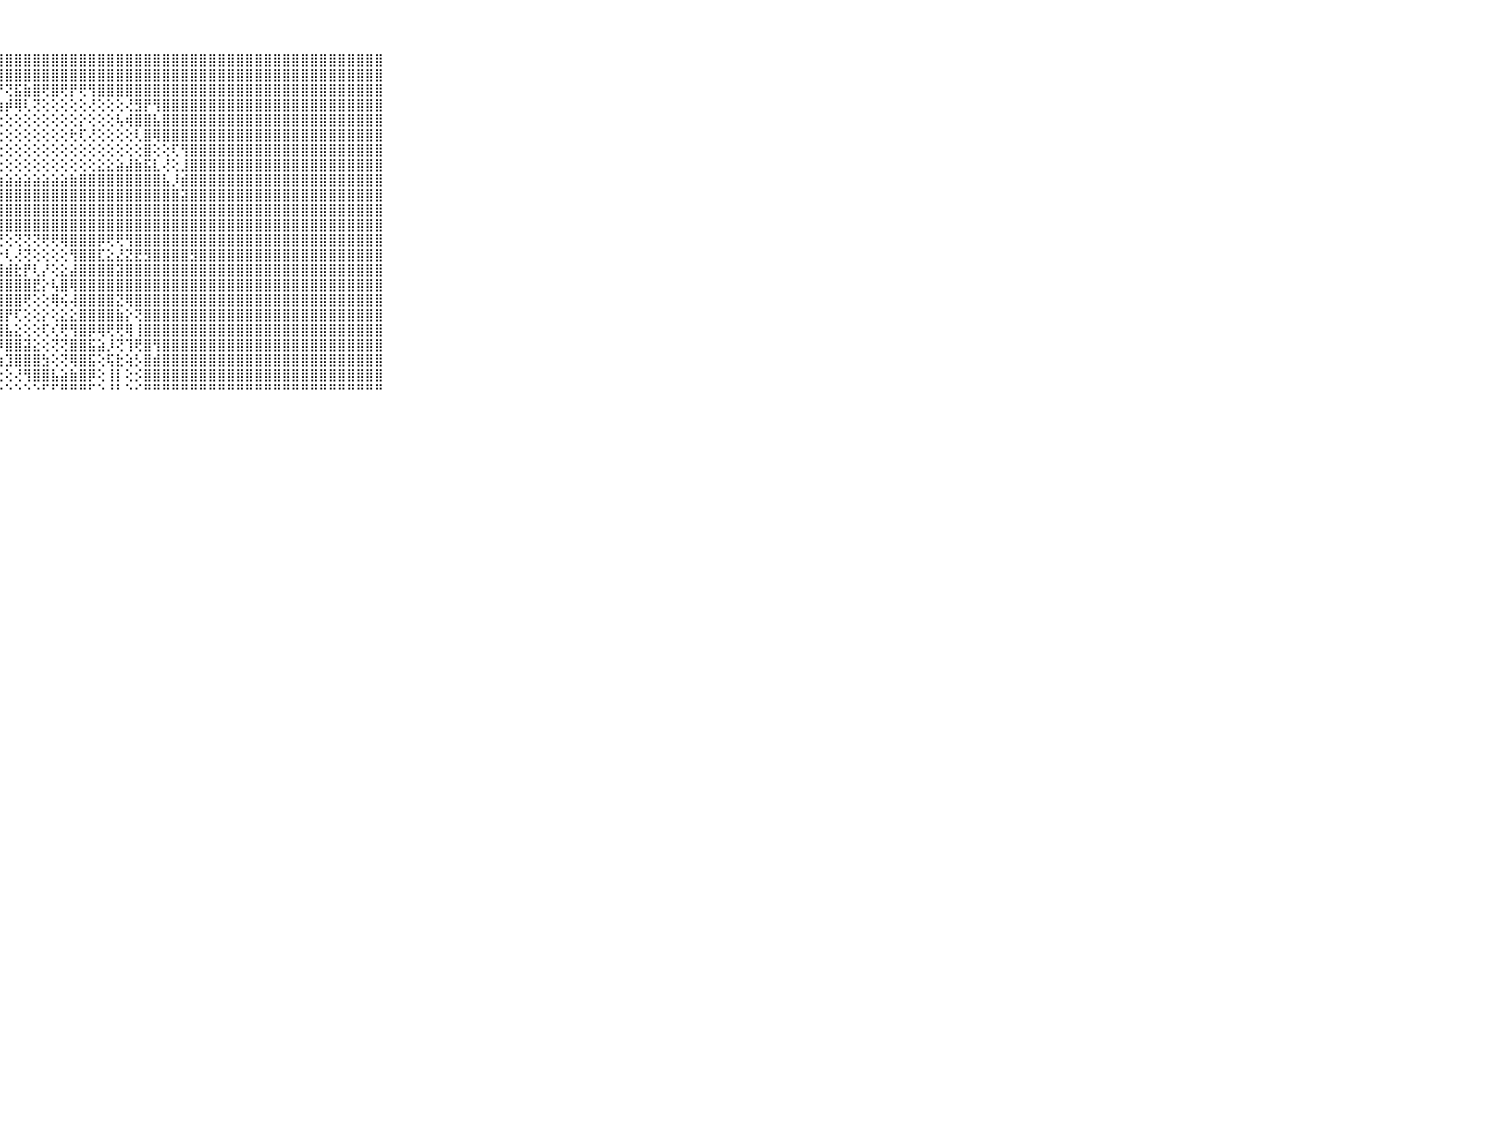

⠀⠀⠀⠀⠀⠀⠀⠀⠀⠀⠀⣿⣿⣿⣿⣿⣿⣿⣿⣿⣿⣿⣿⣿⣿⣿⣿⣿⣿⣿⣿⣿⣿⣿⣿⣿⣿⣿⣿⣿⣿⣿⣿⣿⣿⣿⣿⣿⣿⣿⣿⣿⣿⣿⣿⣿⣿⣿⣿⣿⣿⣿⣿⣿⣿⣿⣿⣿⣿⠀⠀⠀⠀⠀⠀⠀⠀⠀⠀⠀⠀
⠀⠀⠀⠀⠀⠀⠀⠀⠀⠀⠀⣿⣿⣿⣿⣿⣿⣿⣿⣿⣿⣿⣿⣿⣿⣿⣿⣿⣿⣿⣿⣿⣿⣿⣿⣿⣿⣿⣿⣿⣿⣿⣿⣿⣿⣿⣿⣿⣿⣿⣿⣿⣿⣿⣿⣿⣿⣿⣿⣿⣿⣿⣿⣿⣿⣿⣿⣿⣿⠀⠀⠀⠀⠀⠀⠀⠀⠀⠀⠀⠀
⠀⠀⠀⠀⠀⠀⠀⠀⠀⠀⠀⣿⣿⣿⣿⣿⣿⣿⣿⣿⣿⣿⣿⣿⣿⣿⣿⡟⢝⣯⣷⣿⢟⣿⢟⡟⢟⢻⣿⣿⣿⣿⣿⣿⣿⣿⣿⣿⣿⣿⣿⣿⣿⣿⣿⣿⣿⣿⣿⣿⣿⣿⣿⣿⣿⣿⣿⣿⣿⠀⠀⠀⠀⠀⠀⠀⠀⠀⠀⠀⠀
⠀⠀⠀⠀⠀⠀⠀⠀⠀⠀⠀⣿⣿⣿⣿⣿⣿⣿⣿⣿⣿⣿⣿⣿⣿⣿⣿⣷⡾⢿⢇⢝⢕⢕⢕⢕⢕⢜⢕⢕⢕⢜⣻⡟⢻⣿⣿⣿⣿⣿⣿⣿⣿⣿⣿⣿⣿⣿⣿⣿⣿⣿⣿⣿⣿⣿⣿⣿⣿⠀⠀⠀⠀⠀⠀⠀⠀⠀⠀⠀⠀
⠀⠀⠀⠀⠀⠀⠀⠀⠀⠀⠀⣿⣿⣿⣿⣿⣿⣿⣿⣿⣿⣿⣿⣿⢟⢎⢜⢕⢕⢕⢕⢕⢕⢕⢕⢕⡕⢕⢕⢕⢧⢾⣿⣿⣧⣿⣿⣿⣿⣿⣿⣿⣿⣿⣿⣿⣿⣿⣿⣿⣿⣿⣿⣿⣿⣿⣿⣿⣿⠀⠀⠀⠀⠀⠀⠀⠀⠀⠀⠀⠀
⠀⠀⠀⠀⠀⠀⠀⠀⠀⠀⠀⣿⣿⣿⣿⣿⣿⣿⣿⣿⣿⣿⣿⣿⢇⢕⢕⢕⢕⢕⢕⢕⢕⢕⢕⢗⢏⢜⢕⢕⢕⢕⢇⣿⢿⣿⣿⣿⣿⣿⣿⣿⣿⣿⣿⣿⣿⣿⣿⣿⣿⣿⣿⣿⣿⣿⣿⣿⣿⠀⠀⠀⠀⠀⠀⠀⠀⠀⠀⠀⠀
⠀⠀⠀⠀⠀⠀⠀⠀⠀⠀⠀⣿⣿⣿⣿⣿⣿⣿⣿⣿⣯⡟⢹⢕⢕⢕⢕⢕⢕⢕⢕⢕⢕⢕⢕⢕⢕⢕⢕⢕⢕⢕⢕⣿⢕⢕⢏⢻⣿⣿⣿⣿⣿⣿⣿⣿⣿⣿⣿⣿⣿⣿⣿⣿⣿⣿⣿⣿⣿⠀⠀⠀⠀⠀⠀⠀⠀⠀⠀⠀⠀
⠀⠀⠀⠀⠀⠀⠀⠀⠀⠀⠀⣿⣿⣿⣿⣿⣿⣿⣿⣿⣿⣷⢕⢕⢕⢕⢕⢕⢕⢕⢕⢕⢕⢕⢕⢕⢕⢕⣕⣕⣵⣼⣷⣯⣇⢜⢕⣸⣿⣿⣿⣿⣿⣿⣿⣿⣿⣿⣿⣿⣿⣿⣿⣿⣿⣿⣿⣿⣿⠀⠀⠀⠀⠀⠀⠀⠀⠀⠀⠀⠀
⠀⠀⠀⠀⠀⠀⠀⠀⠀⠀⠀⣿⣿⣿⣿⣿⣿⣿⣿⣿⣿⡏⢟⢕⢕⢕⢕⣱⣵⣵⣵⣵⣵⣵⣵⣷⣿⣿⣿⣿⣿⣿⣿⣿⣿⣧⡸⣾⣿⣿⣿⣿⣿⣿⣿⣿⣿⣿⣿⣿⣿⣿⣿⣿⣿⣿⣿⣿⣿⠀⠀⠀⠀⠀⠀⠀⠀⠀⠀⠀⠀
⠀⠀⠀⠀⠀⠀⠀⠀⠀⠀⠀⣿⣿⣿⣿⣿⣿⣿⣿⣿⣿⡇⢕⢕⢕⣵⣿⣿⣿⣿⣿⣿⣿⣿⣿⣿⣿⣿⣿⣿⣿⣿⣿⣿⣿⣿⣿⣽⣿⣿⣿⣿⣿⣿⣿⣿⣿⣿⣿⣿⣿⣿⣿⣿⣿⣿⣿⣿⣿⠀⠀⠀⠀⠀⠀⠀⠀⠀⠀⠀⠀
⠀⠀⠀⠀⠀⠀⠀⠀⠀⠀⠀⣿⣿⣿⣿⣿⣿⣿⣿⣿⣿⡇⢕⢕⢕⣿⣿⣿⣿⣿⣿⣿⣿⣿⣿⣿⣿⣿⣿⣿⣿⣿⣿⣿⣿⣿⣿⣿⣿⣿⣿⣿⣿⣿⣿⣿⣿⣿⣿⣿⣿⣿⣿⣿⣿⣿⣿⣿⣿⠀⠀⠀⠀⠀⠀⠀⠀⠀⠀⠀⠀
⠀⠀⠀⠀⠀⠀⠀⠀⠀⠀⠀⣿⣿⣿⣿⣿⣿⣿⣿⣿⣿⡯⢕⢕⢕⣿⣿⣿⣿⣿⣿⣿⣿⣿⣿⣿⣿⣿⣿⣿⣿⣿⣿⣿⣿⣿⣿⣿⣿⣿⣿⣿⣿⣿⣿⣿⣿⣿⣿⣿⣿⣿⣿⣿⣿⣿⣿⣿⣿⠀⠀⠀⠀⠀⠀⠀⠀⠀⠀⠀⠀
⠀⠀⠀⠀⠀⠀⠀⠀⠀⠀⠀⣿⣿⣿⣿⣿⣿⣿⣿⣿⣿⣷⢕⢕⢸⣿⡿⢟⢕⢝⢝⢝⢟⢟⢿⣿⣿⣿⡿⢟⢟⢻⣿⣿⣿⣿⣿⣿⣿⣿⣿⣿⣿⣿⣿⣿⣿⣿⣿⣿⣿⣿⣿⣿⣿⣿⣿⣿⣿⠀⠀⠀⠀⠀⠀⠀⠀⠀⠀⠀⠀
⠀⠀⠀⠀⠀⠀⠀⠀⠀⠀⠀⣿⣿⣿⣿⣿⣿⣿⣿⣿⣿⢿⢕⢕⢸⣿⣵⡗⢇⢜⢝⢕⢕⢕⢕⢻⣿⣿⣏⣕⣜⣝⣟⣻⣿⣿⣿⣿⣻⣿⣿⣿⣿⣿⣿⣿⣿⣿⣿⣿⣿⣿⣿⣿⣿⣿⣿⣿⣿⠀⠀⠀⠀⠀⠀⠀⠀⠀⠀⠀⠀
⠀⠀⠀⠀⠀⠀⠀⠀⠀⠀⠀⣿⣿⣿⣿⣿⣿⣿⣿⣿⣿⣾⡵⡕⣼⣿⣿⣿⣾⣗⡟⢇⡜⢕⣕⣼⣿⣿⣿⣿⣽⣿⣿⣿⣿⣿⣿⣿⣿⣿⣿⣿⣿⣿⣿⣿⣿⣿⣿⣿⣿⣿⣿⣿⣿⣿⣿⣿⣿⠀⠀⠀⠀⠀⠀⠀⠀⠀⠀⠀⠀
⠀⠀⠀⠀⠀⠀⠀⠀⠀⠀⠀⣿⣿⣿⣿⣿⣿⣿⣿⣿⣿⣿⡇⢸⣿⣿⣿⣿⣿⣿⣿⣟⡕⢧⣿⢿⣿⣿⣿⣿⣿⣿⣿⣿⣿⣿⣿⣿⣿⣿⣿⣿⣿⣿⣿⣿⣿⣿⣿⣿⣿⣿⣿⣿⣿⣿⣿⣿⣿⠀⠀⠀⠀⠀⠀⠀⠀⠀⠀⠀⠀
⠀⠀⠀⠀⠀⠀⠀⠀⠀⠀⠀⣿⣿⣿⣿⣿⣿⣿⣿⣿⣿⣿⣿⣮⡹⣿⣿⣿⣿⣿⢟⢕⢕⢿⢮⢼⣿⣿⣿⣿⣝⢿⣿⣿⣿⣿⣿⣿⣿⣿⣿⣿⣿⣿⣿⣿⣿⣿⣿⣿⣿⣿⣿⣿⣿⣿⣿⣿⣿⠀⠀⠀⠀⠀⠀⠀⠀⠀⠀⠀⠀
⠀⠀⠀⠀⠀⠀⠀⠀⠀⠀⠀⣿⣿⣿⣿⣿⣿⣿⣿⣿⣿⣿⣿⣿⣵⣿⣿⣿⡟⢏⢕⢕⡕⢕⣕⣕⣿⣿⣿⣿⣷⡕⢝⣿⣿⣿⣿⣿⣿⣿⣿⣿⣿⣿⣿⣿⣿⣿⣿⣿⣿⣿⣿⣿⣿⣿⣿⣿⣿⠀⠀⠀⠀⠀⠀⠀⠀⠀⠀⠀⠀
⠀⠀⠀⠀⠀⠀⠀⠀⠀⠀⠀⣿⣿⣿⣿⣿⣿⣿⣿⣿⣿⣿⣿⣿⣿⣿⣿⣿⣧⣕⢕⢕⢏⢎⢟⢻⣿⡿⢿⢟⢟⢿⢸⣿⣿⣿⣿⣿⣿⣿⣿⣿⣿⣿⣿⣿⣿⣿⣿⣿⣿⣿⣿⣿⣿⣿⣿⣿⣿⠀⠀⠀⠀⠀⠀⠀⠀⠀⠀⠀⠀
⠀⠀⠀⠀⠀⠀⠀⠀⠀⠀⠀⣿⣿⣿⣿⣿⣿⣿⣿⣿⣿⣿⣿⣿⣿⣿⣿⡿⣿⣿⣽⣕⢕⢝⢝⣿⣿⣯⣵⡸⢝⢹⢟⣿⢻⣿⣿⣿⣿⣿⣿⣿⣿⣿⣿⣿⣿⣿⣿⣿⣿⣿⣿⣿⣿⣿⣿⣿⣿⠀⠀⠀⠀⠀⠀⠀⠀⠀⠀⠀⠀
⠀⠀⠀⠀⠀⠀⠀⠀⠀⠀⠀⣿⣿⣿⣿⣿⣿⣿⣿⣿⣿⣿⣿⣿⣿⣿⣿⣷⣹⣿⣿⣿⣳⢕⢝⢿⣿⣯⢕⢯⣗⢵⡣⣿⣾⣿⣿⣿⣿⣿⣿⣿⣿⣿⣿⣿⣿⣿⣿⣿⣿⣿⣿⣿⣿⣿⣿⣿⣿⠀⠀⠀⠀⠀⠀⠀⠀⠀⠀⠀⠀
⠀⠀⠀⠀⠀⠀⠀⠀⠀⠀⠀⣿⣿⣿⣿⣿⣿⣿⣿⣿⣿⣿⣿⢟⢸⡿⣿⢕⢕⢜⢻⣿⣿⣧⣵⣷⣿⡿⢕⢸⡇⢕⡪⣿⣿⣿⣿⣿⣿⣿⣿⣿⣿⣿⣿⣿⣿⣿⣿⣿⣿⣿⣿⣿⣿⣿⣿⣿⣿⠀⠀⠀⠀⠀⠀⠀⠀⠀⠀⠀⠀
⠀⠀⠀⠀⠀⠀⠀⠀⠀⠀⠀⠛⠛⠛⠛⠛⠛⠛⠛⠛⠛⠛⠑⠑⠘⠃⠛⠑⠑⠑⠑⠑⠋⠋⠛⠛⠛⠋⠑⠘⠃⠑⠊⠛⠛⠛⠛⠛⠛⠛⠛⠛⠛⠛⠛⠛⠛⠛⠛⠛⠛⠛⠛⠛⠛⠛⠛⠛⠛⠀⠀⠀⠀⠀⠀⠀⠀⠀⠀⠀⠀